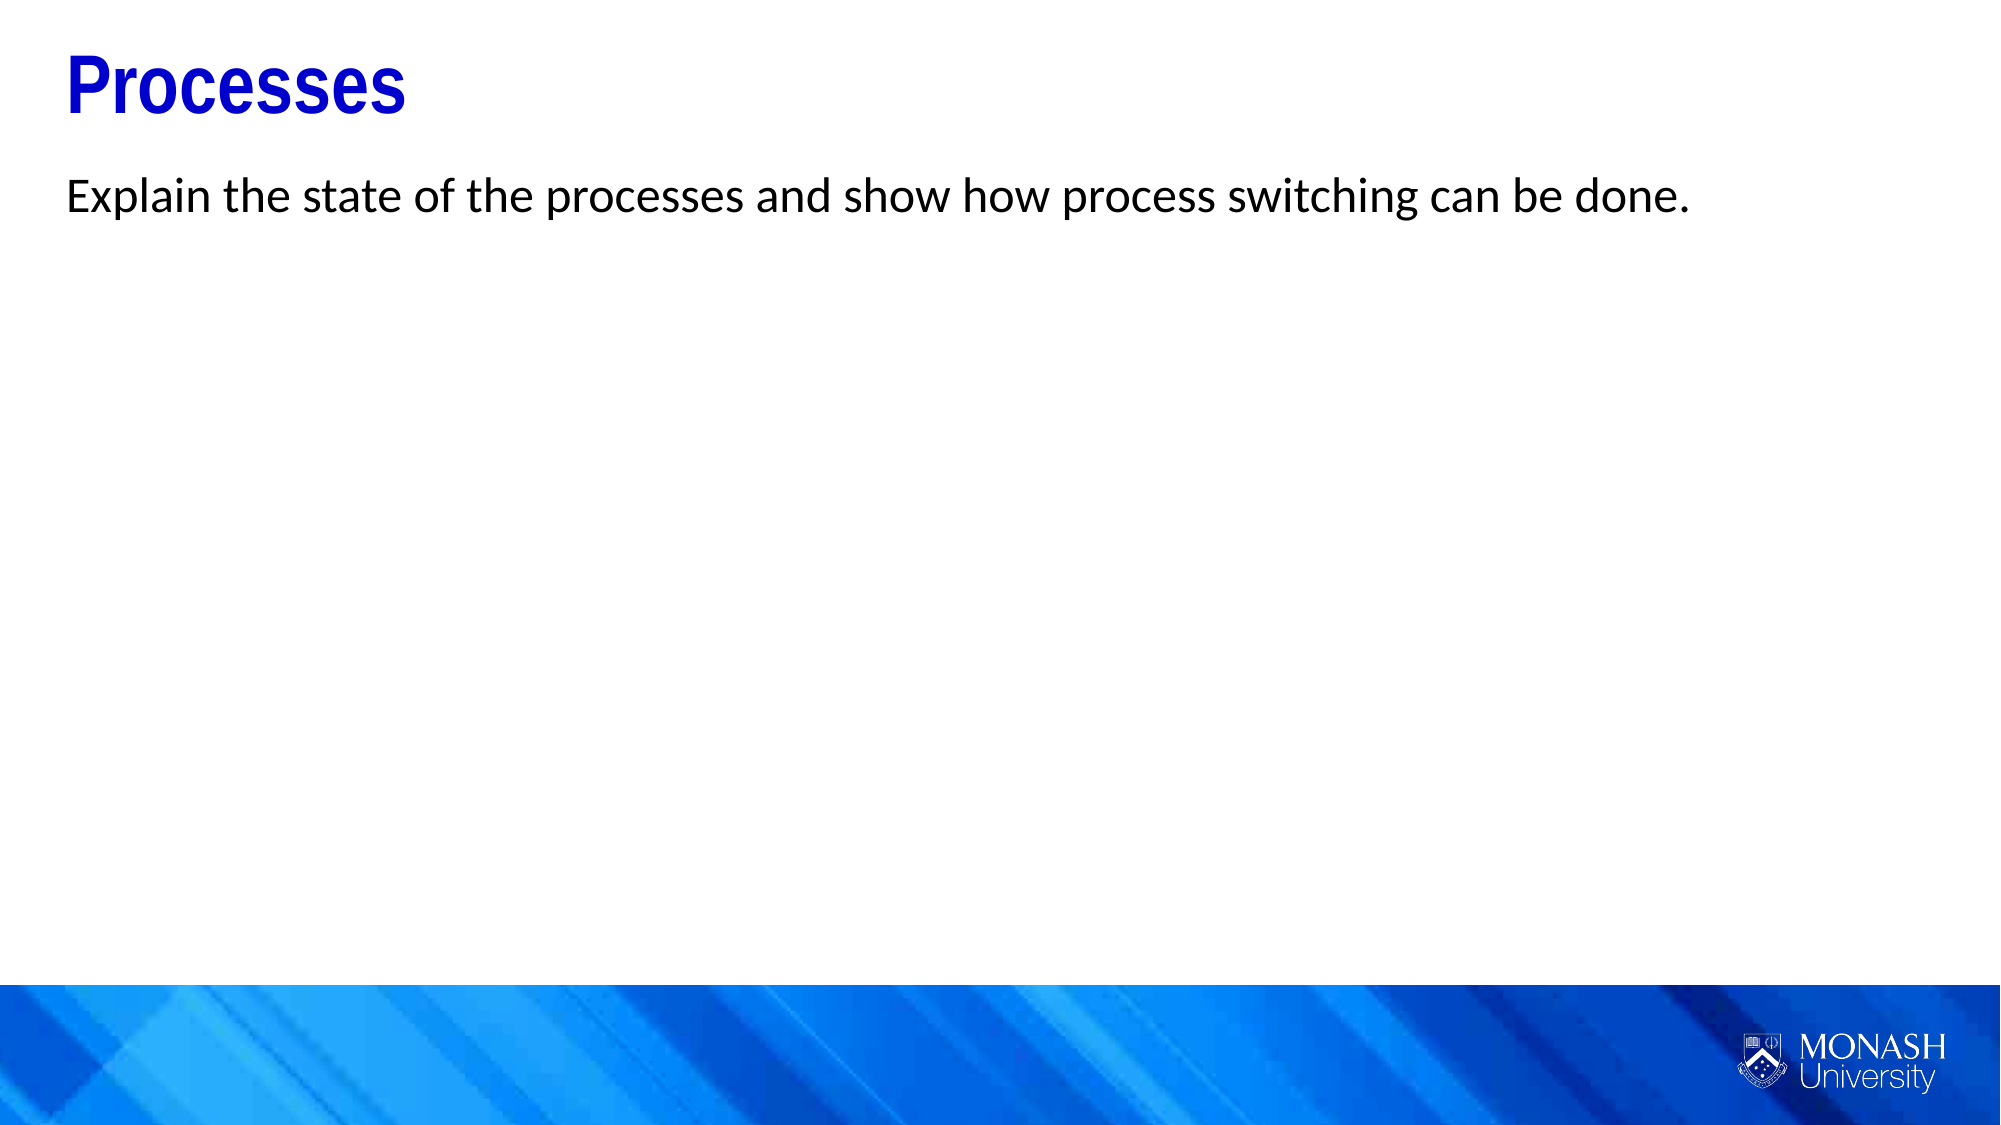

Processes
Explain the state of the processes and show how process switching can be done.